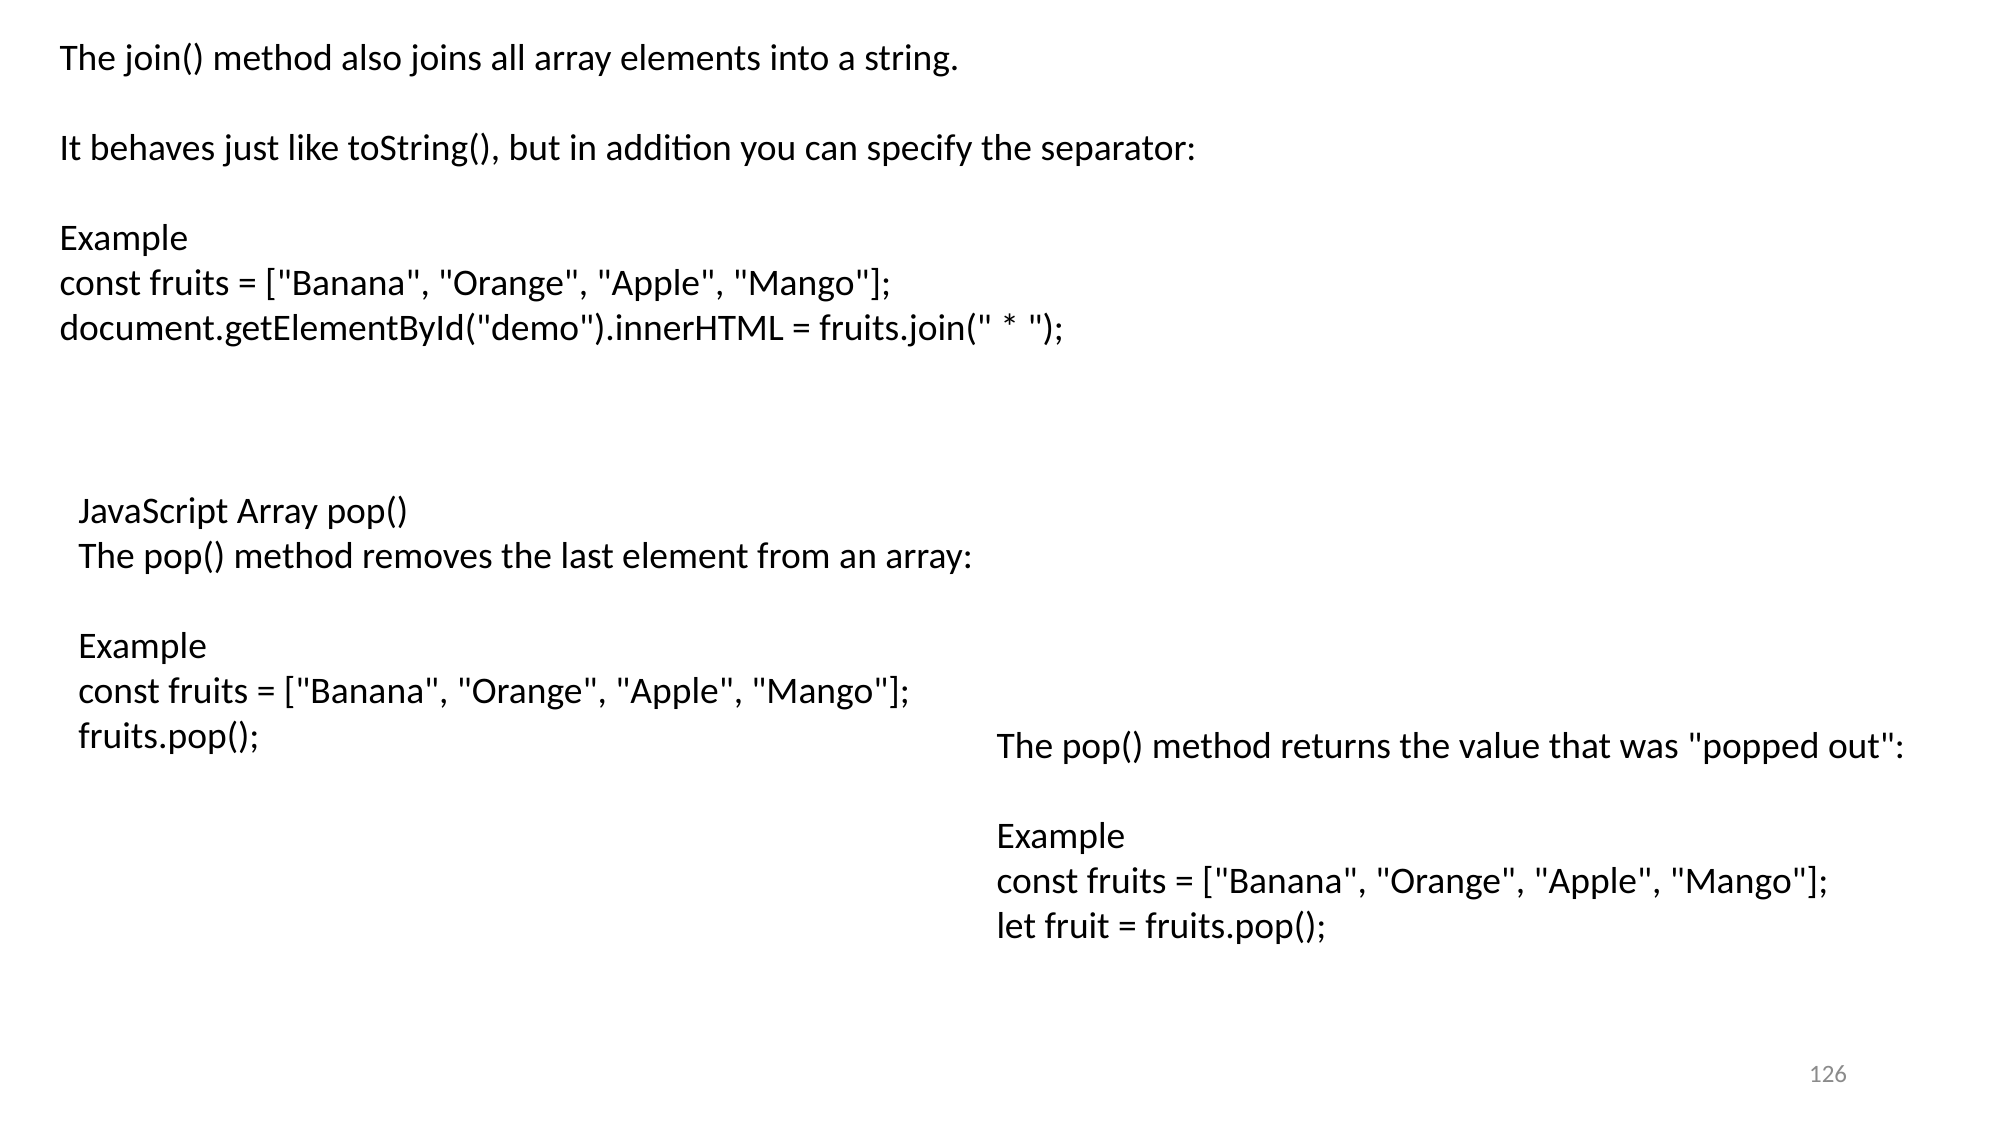

The join() method also joins all array elements into a string.

It behaves just like toString(), but in addition you can specify the separator:

Example
const fruits = ["Banana", "Orange", "Apple", "Mango"];
document.getElementById("demo").innerHTML = fruits.join(" * ");
JavaScript Array pop()
The pop() method removes the last element from an array:

Example
const fruits = ["Banana", "Orange", "Apple", "Mango"];
fruits.pop();
The pop() method returns the value that was "popped out":

Example
const fruits = ["Banana", "Orange", "Apple", "Mango"];
let fruit = fruits.pop();
126